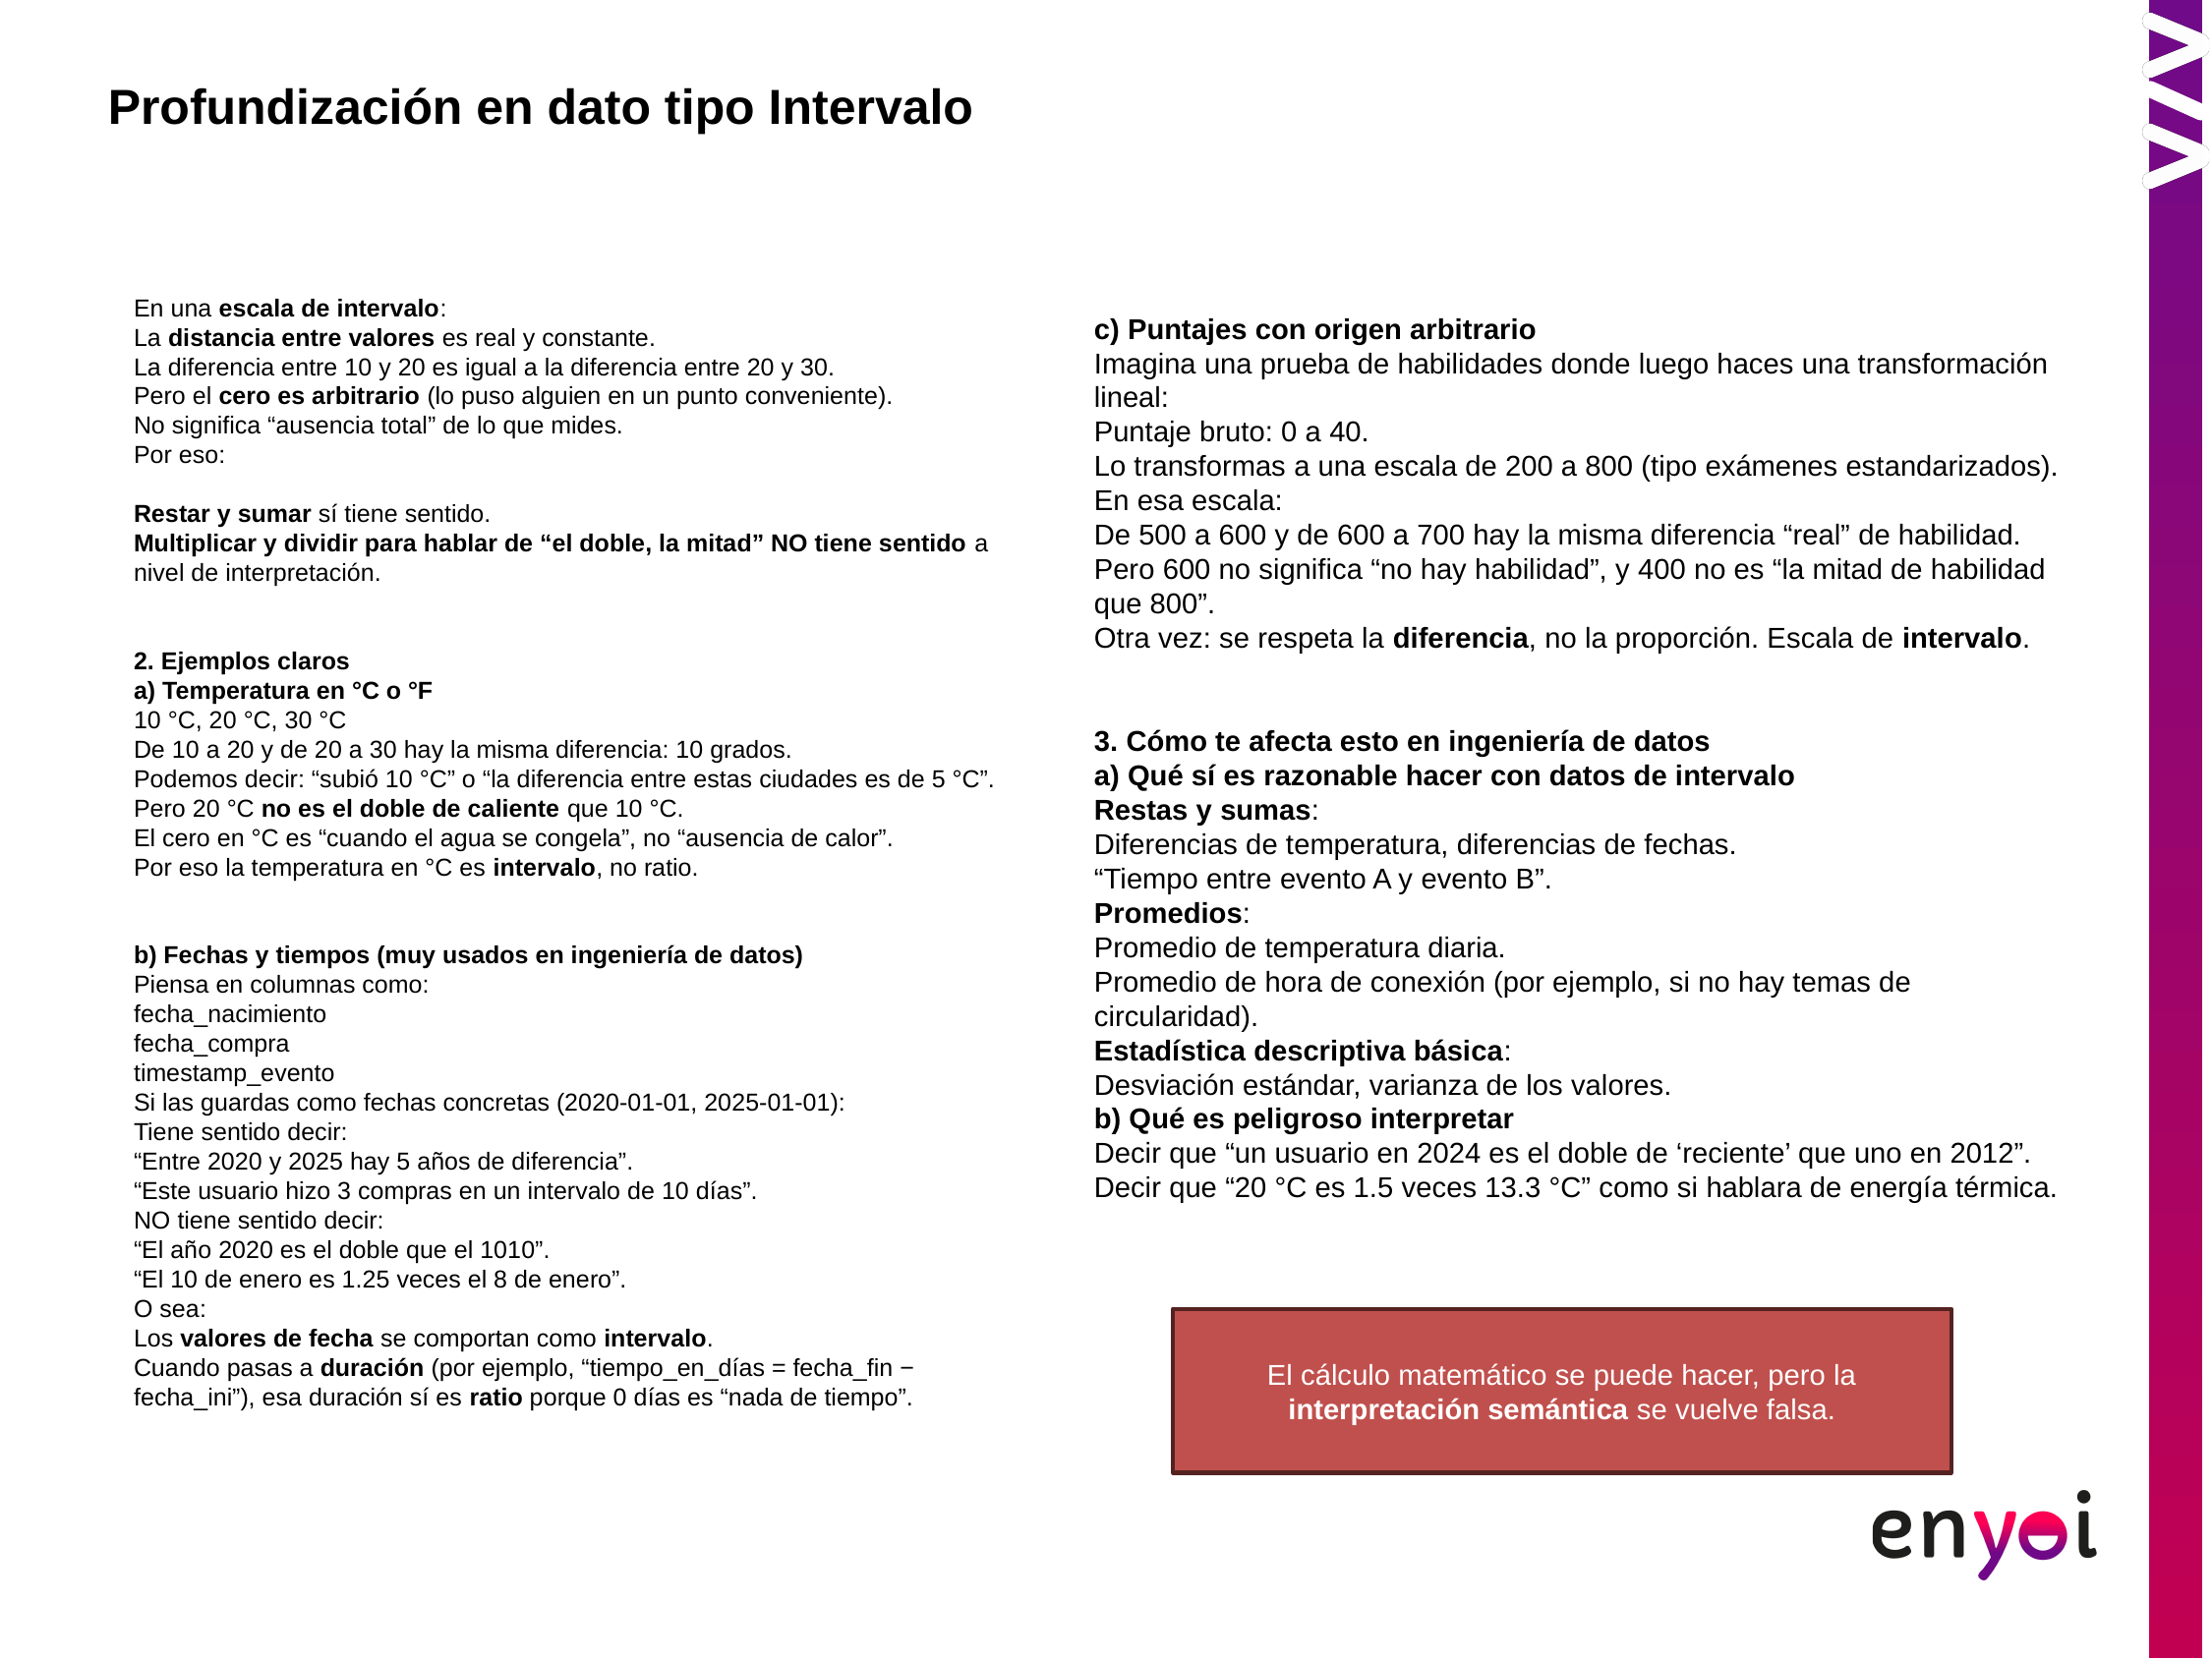

Profundización en dato tipo Intervalo

c) Puntajes con origen arbitrario
Imagina una prueba de habilidades donde luego haces una transformación lineal:
Puntaje bruto: 0 a 40.
Lo transformas a una escala de 200 a 800 (tipo exámenes estandarizados).
En esa escala:
De 500 a 600 y de 600 a 700 hay la misma diferencia “real” de habilidad.
Pero 600 no significa “no hay habilidad”, y 400 no es “la mitad de habilidad que 800”.
Otra vez: se respeta la diferencia, no la proporción. Escala de intervalo.

3. Cómo te afecta esto en ingeniería de datos
a) Qué sí es razonable hacer con datos de intervalo
Restas y sumas:
Diferencias de temperatura, diferencias de fechas.
“Tiempo entre evento A y evento B”.
Promedios:
Promedio de temperatura diaria.
Promedio de hora de conexión (por ejemplo, si no hay temas de circularidad).
Estadística descriptiva básica:
Desviación estándar, varianza de los valores.
b) Qué es peligroso interpretar
Decir que “un usuario en 2024 es el doble de ‘reciente’ que uno en 2012”.
Decir que “20 °C es 1.5 veces 13.3 °C” como si hablara de energía térmica.

En una escala de intervalo:
La distancia entre valores es real y constante.
La diferencia entre 10 y 20 es igual a la diferencia entre 20 y 30.
Pero el cero es arbitrario (lo puso alguien en un punto conveniente).
No significa “ausencia total” de lo que mides.
Por eso:

Restar y sumar sí tiene sentido.
Multiplicar y dividir para hablar de “el doble, la mitad” NO tiene sentido a nivel de interpretación.

2. Ejemplos claros
a) Temperatura en °C o °F
10 °C, 20 °C, 30 °C
De 10 a 20 y de 20 a 30 hay la misma diferencia: 10 grados.
Podemos decir: “subió 10 °C” o “la diferencia entre estas ciudades es de 5 °C”.
Pero 20 °C no es el doble de caliente que 10 °C.
El cero en °C es “cuando el agua se congela”, no “ausencia de calor”.
Por eso la temperatura en °C es intervalo, no ratio.

b) Fechas y tiempos (muy usados en ingeniería de datos)
Piensa en columnas como:
fecha_nacimiento
fecha_compra
timestamp_evento
Si las guardas como fechas concretas (2020-01-01, 2025-01-01):
Tiene sentido decir:
“Entre 2020 y 2025 hay 5 años de diferencia”.
“Este usuario hizo 3 compras en un intervalo de 10 días”.
NO tiene sentido decir:
“El año 2020 es el doble que el 1010”.
“El 10 de enero es 1.25 veces el 8 de enero”.
O sea:
Los valores de fecha se comportan como intervalo.
Cuando pasas a duración (por ejemplo, “tiempo_en_días = fecha_fin − fecha_ini”), esa duración sí es ratio porque 0 días es “nada de tiempo”.

El cálculo matemático se puede hacer, pero la interpretación semántica se vuelve falsa.